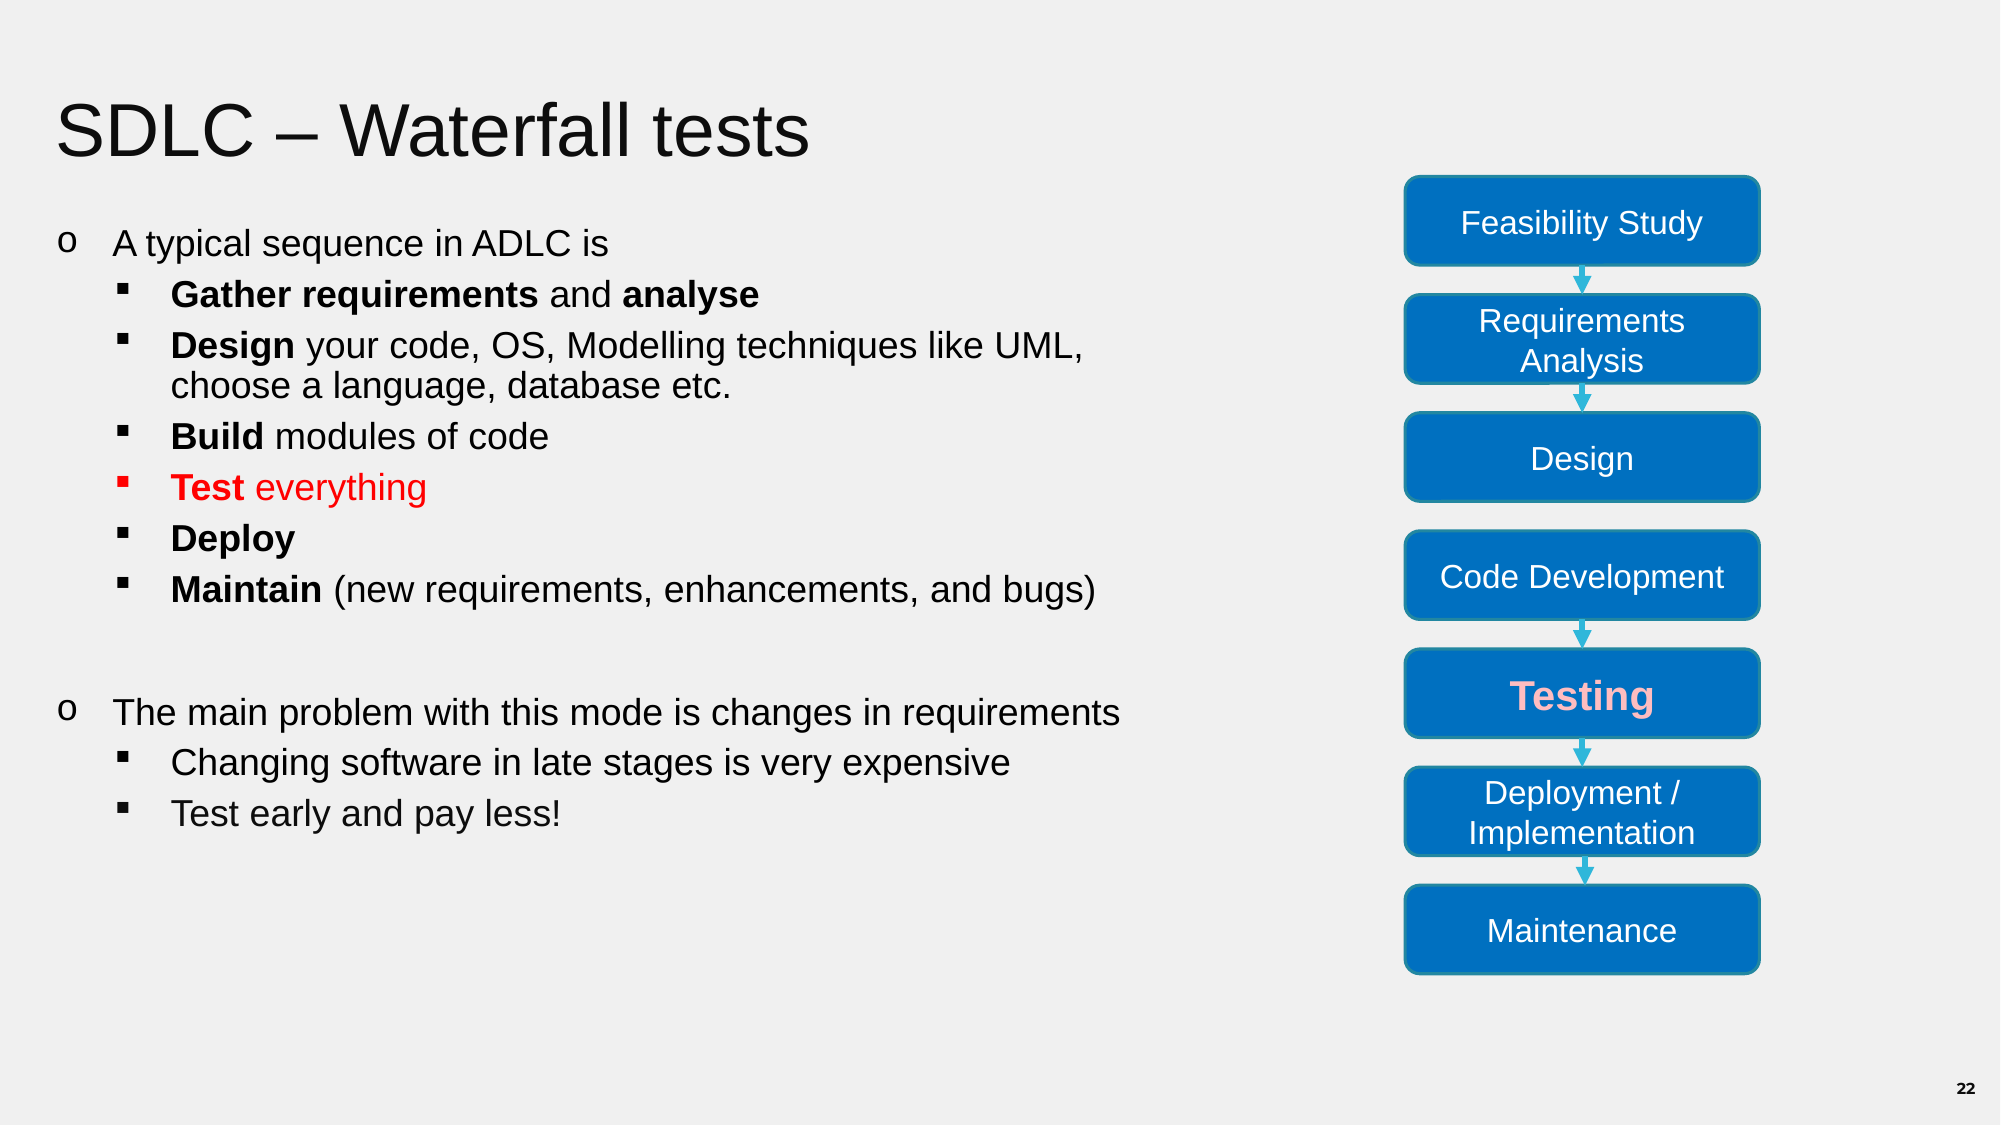

# SDLC – Waterfall tests
Feasibility Study
Requirements Analysis
Design
Code Development
Testing
Deployment / Implementation
Maintenance
A typical sequence in ADLC is
Gather requirements and analyse
Design your code, OS, Modelling techniques like UML,
choose a language, database etc.
Build modules of code
Test everything
Deploy
Maintain (new requirements, enhancements, and bugs)

The main problem with this mode is changes in requirements
Changing software in late stages is very expensive
Test early and pay less!
22